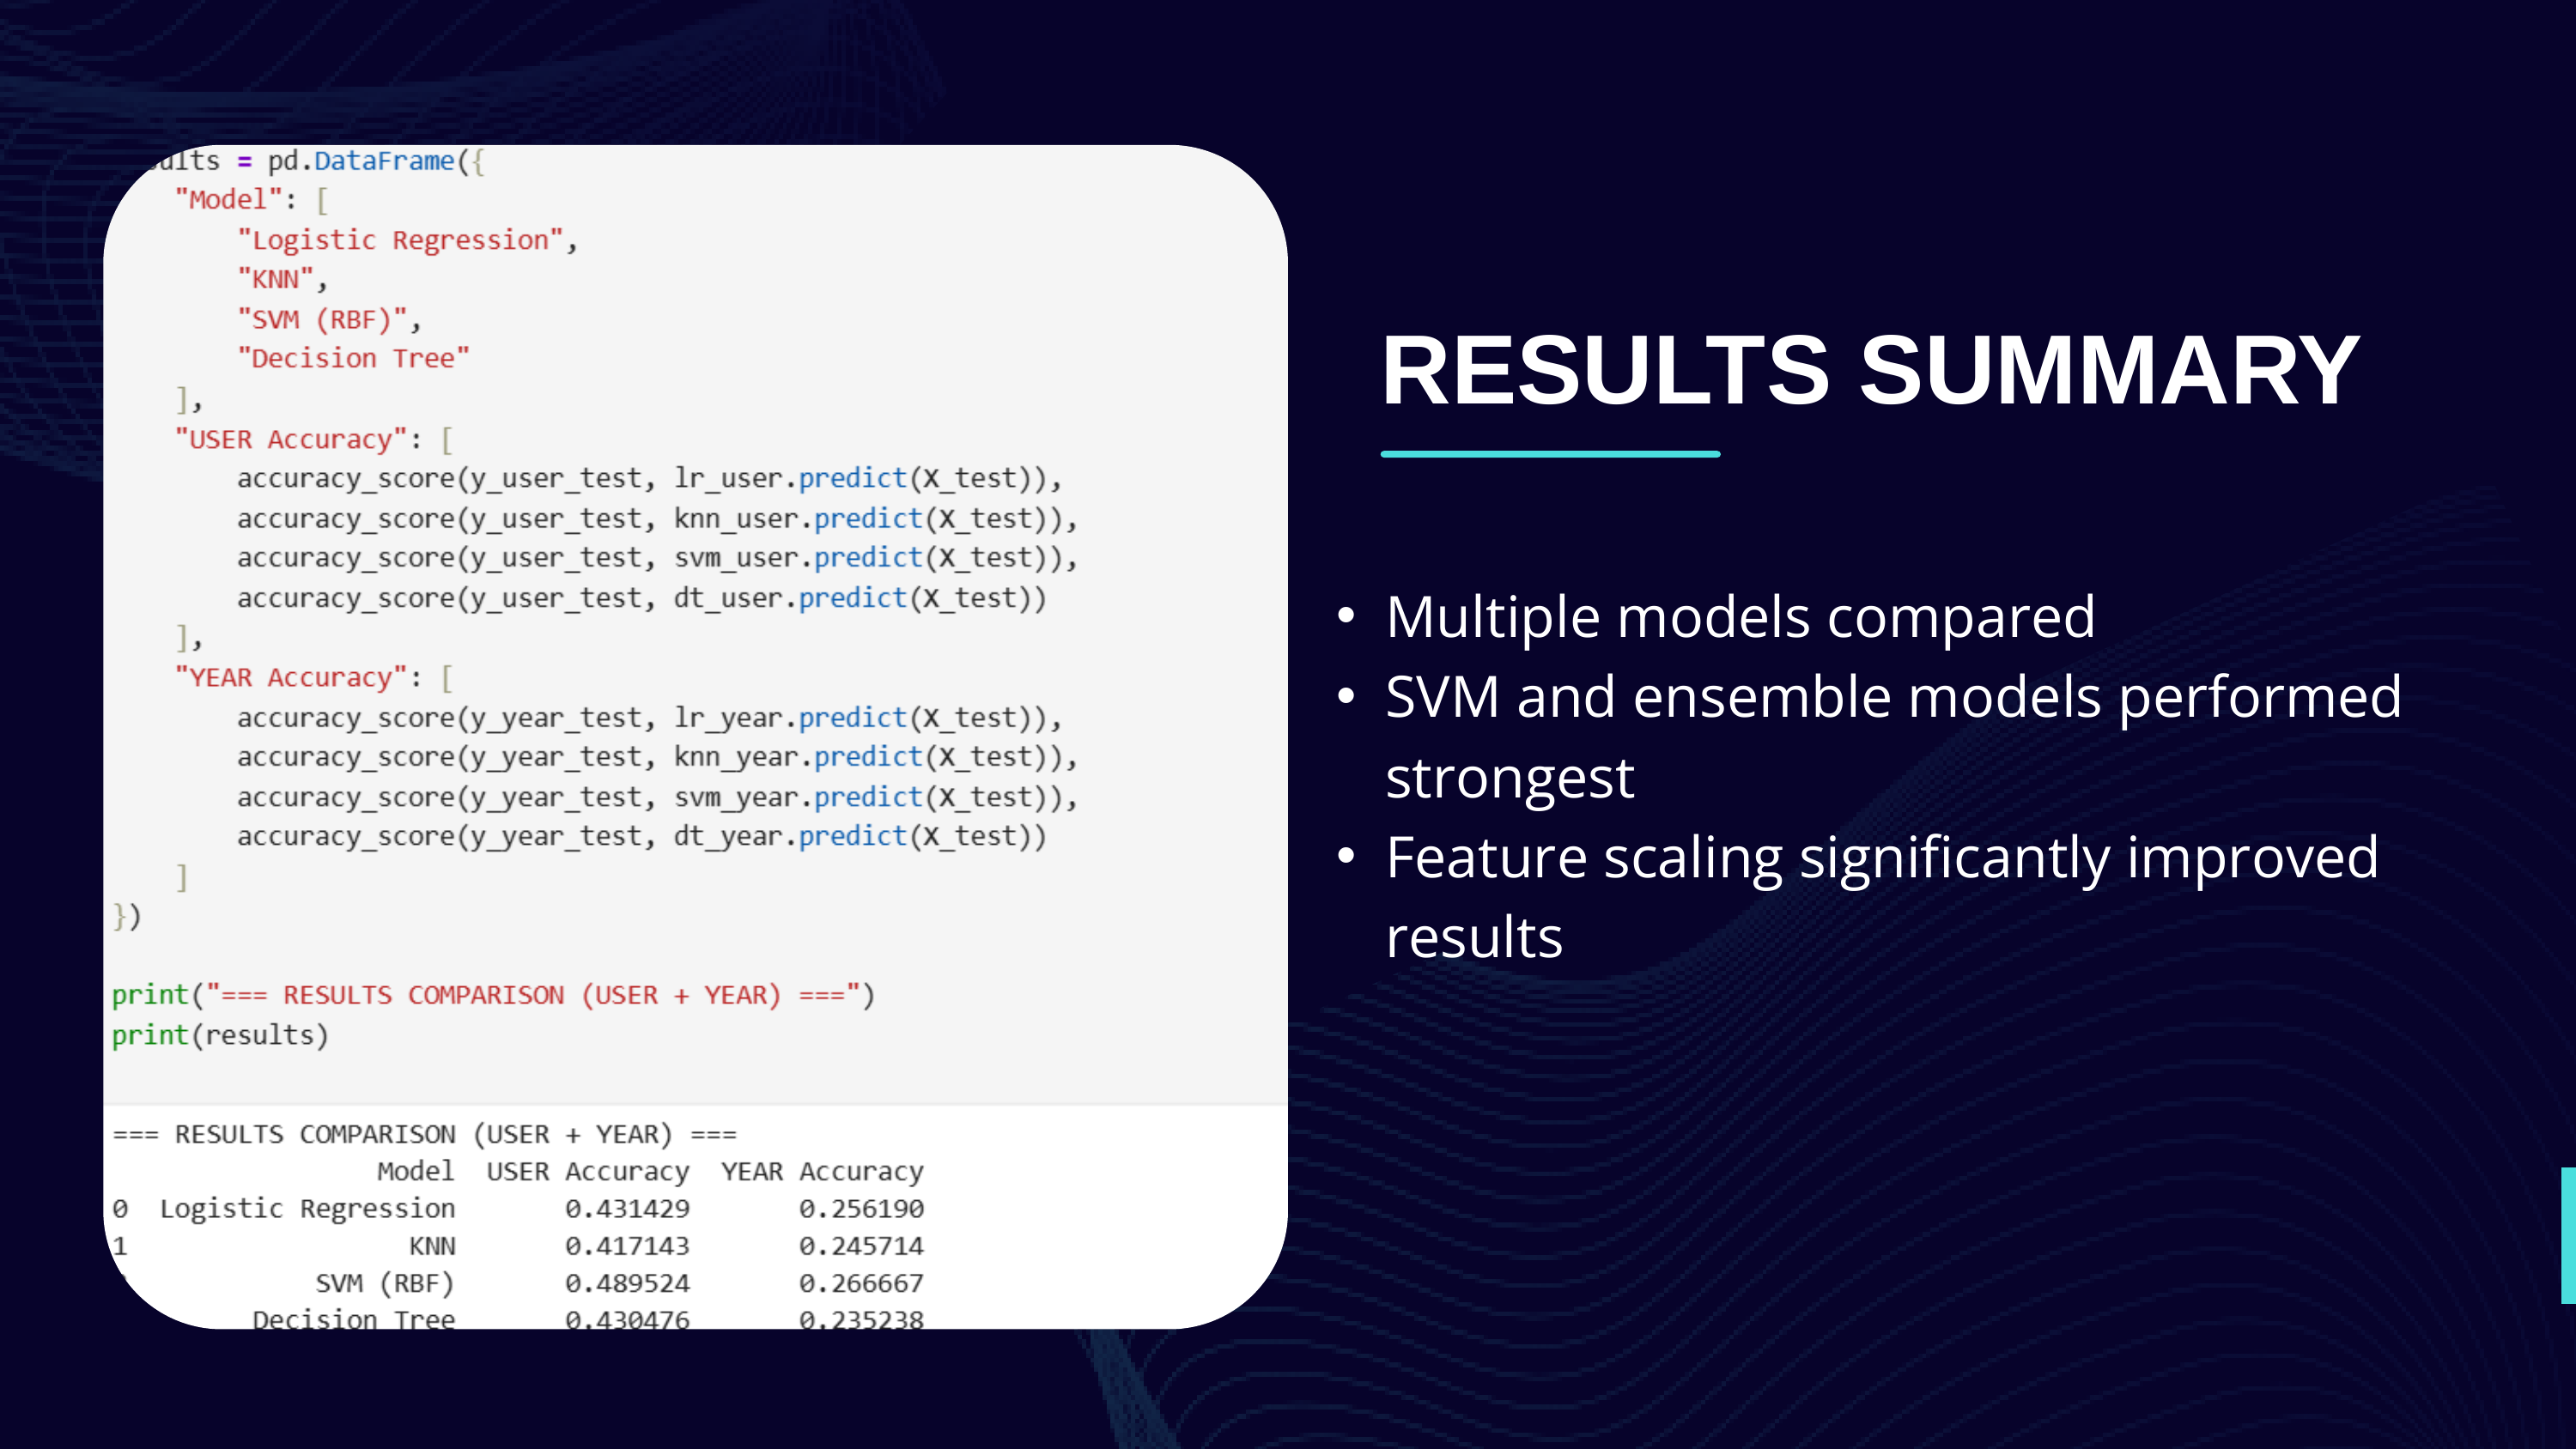

RESULTS SUMMARY

Multiple models compared
SVM and ensemble models performed strongest
Feature scaling significantly improved results